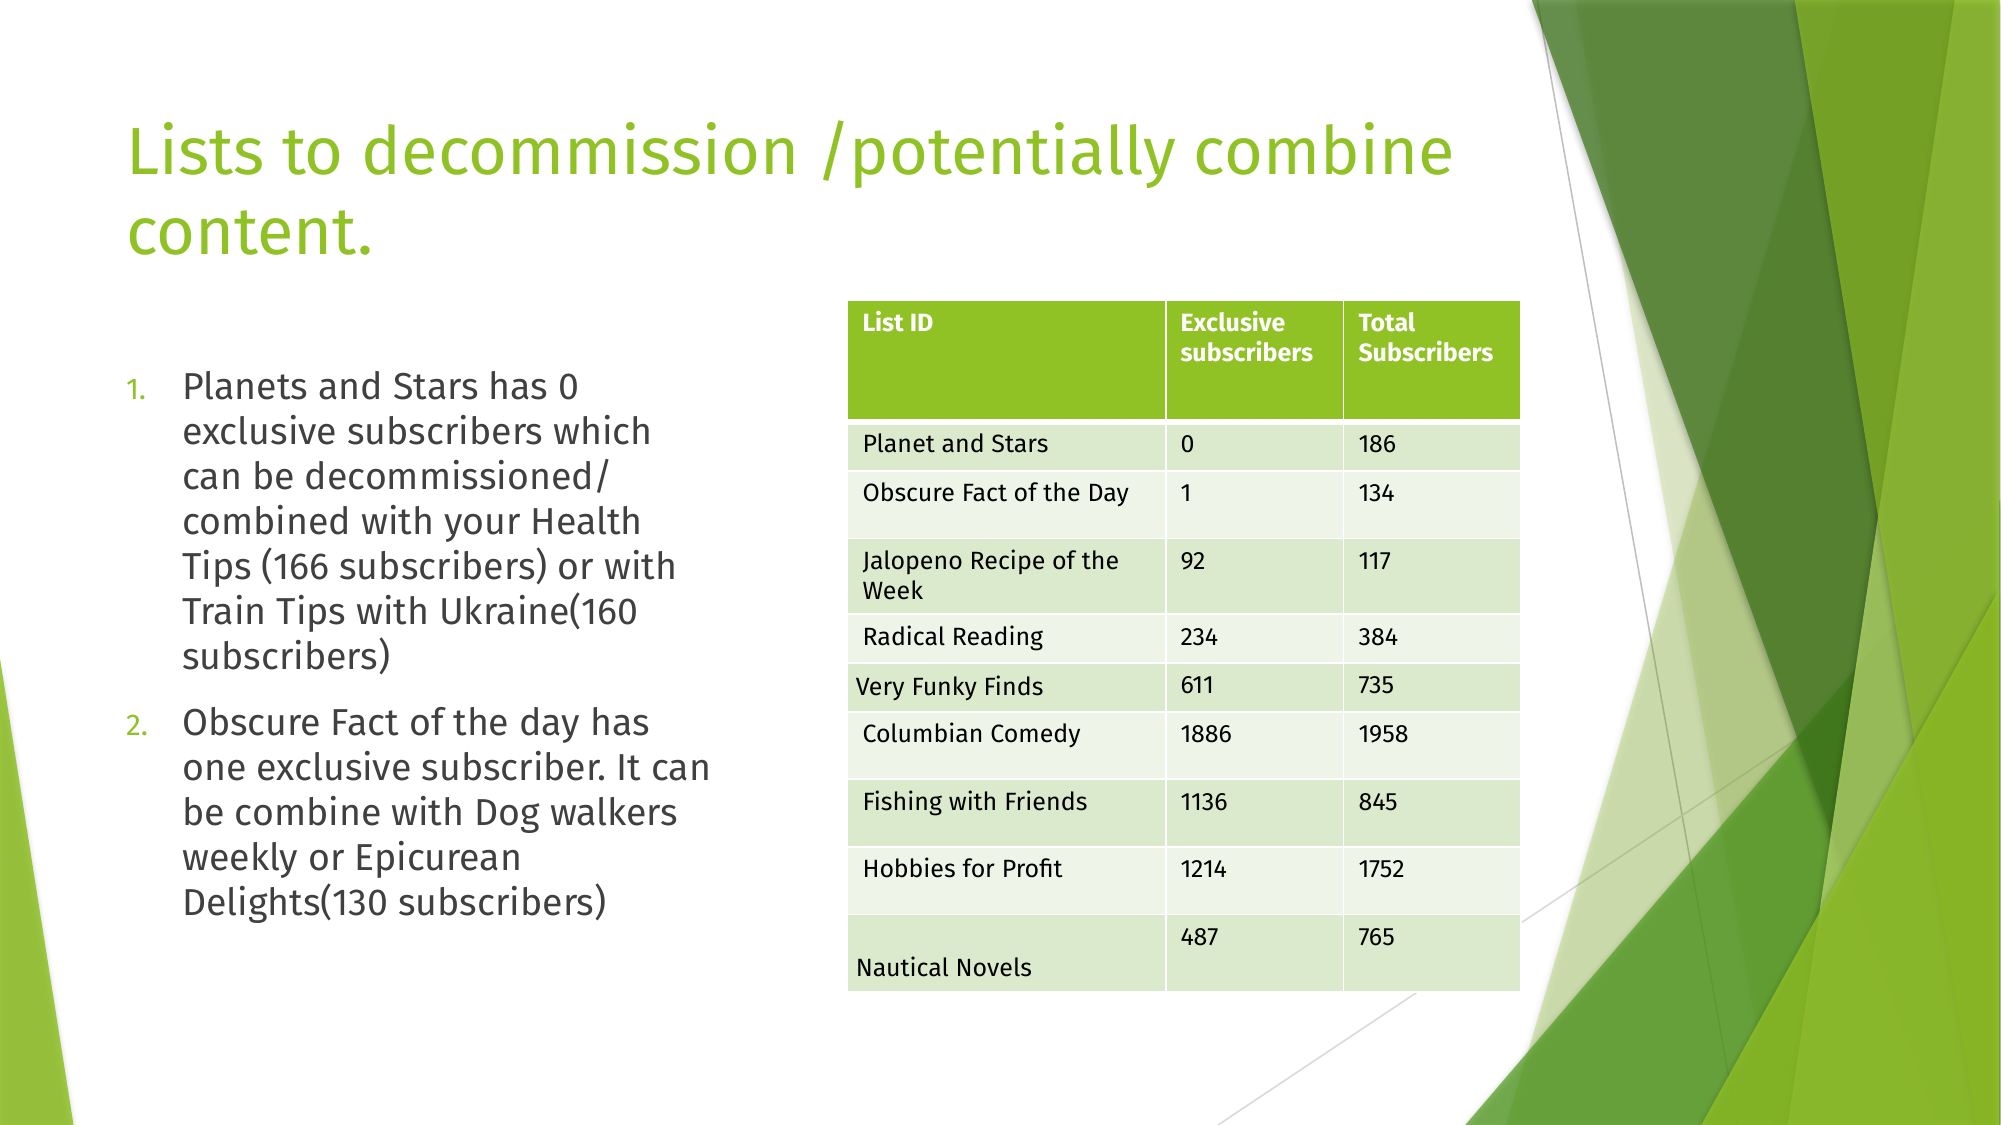

# Lists to decommission /potentially combine content.
| List ID | Exclusive subscribers | Total Subscribers |
| --- | --- | --- |
| Planet and Stars | 0 | 186 |
| Obscure Fact of the Day | 1 | 134 |
| Jalopeno Recipe of the Week | 92 | 117 |
| Radical Reading | 234 | 384 |
| Very Funky Finds | 611 | 735 |
| Columbian Comedy | 1886 | 1958 |
| Fishing with Friends | 1136 | 845 |
| Hobbies for Profit | 1214 | 1752 |
| Nautical Novels | 487 | 765 |
Planets and Stars has 0 exclusive subscribers which can be decommissioned/ combined with your Health Tips (166 subscribers) or with Train Tips with Ukraine(160 subscribers)
Obscure Fact of the day has one exclusive subscriber. It can be combine with Dog walkers weekly or Epicurean Delights(130 subscribers)